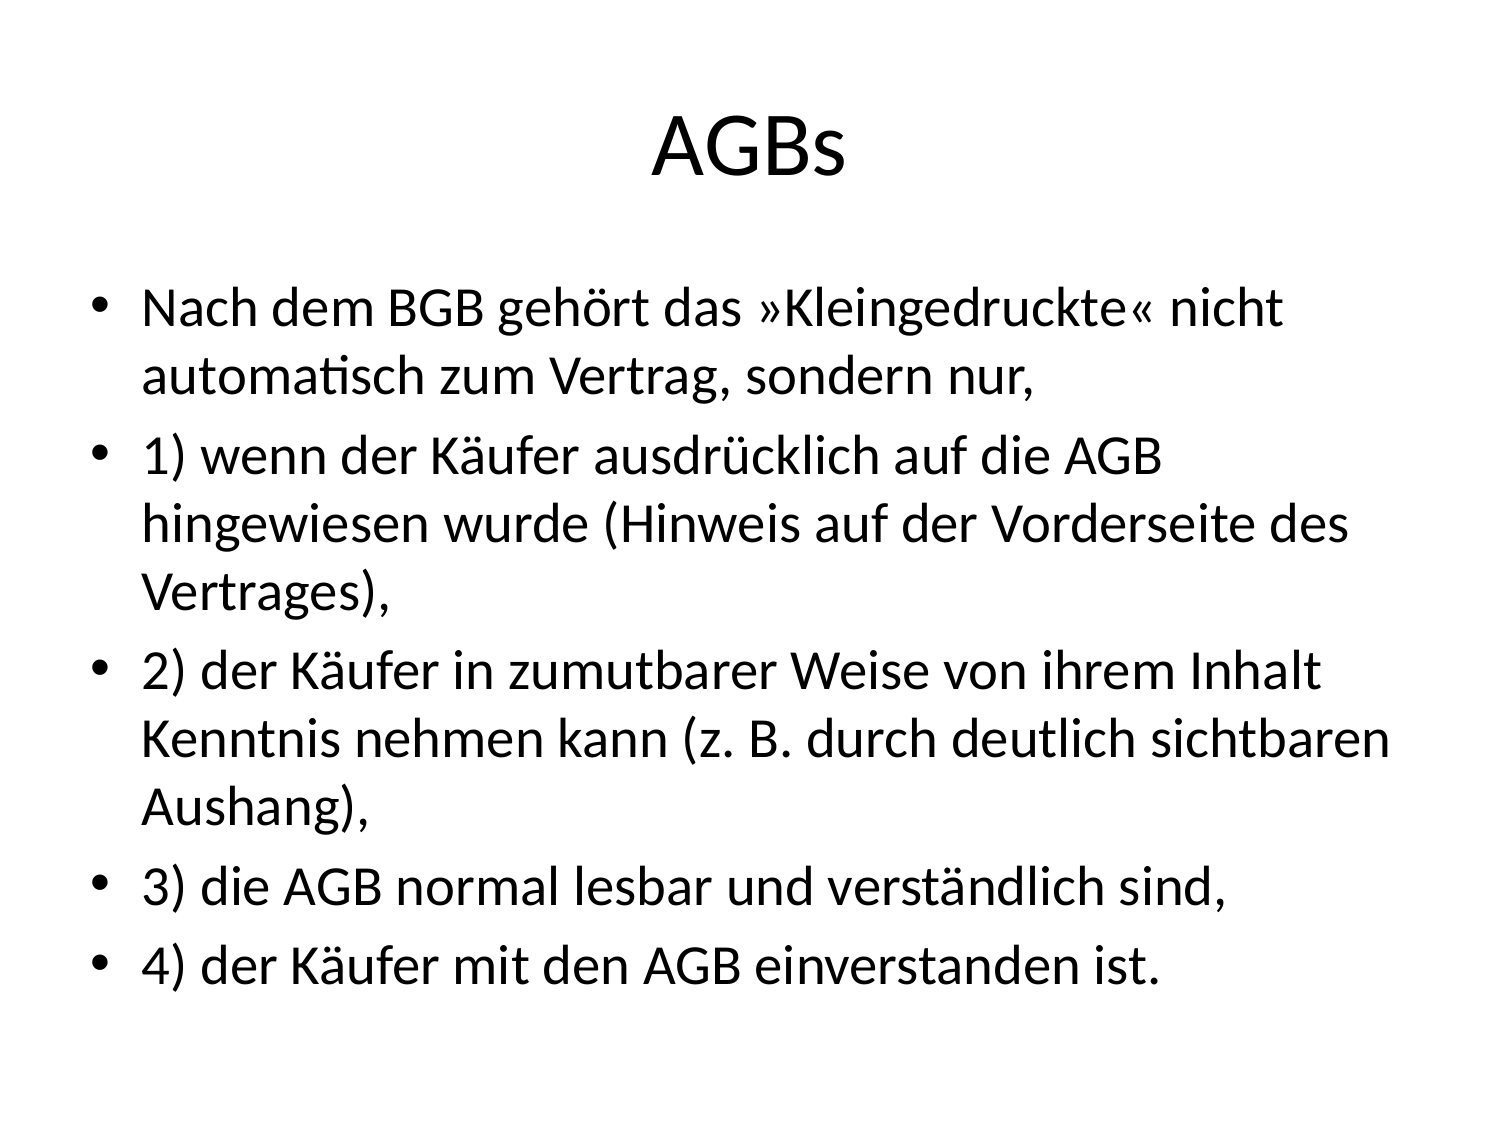

# AGBs
Nach dem BGB gehört das »Kleingedruckte« nicht automatisch zum Vertrag, sondern nur,
1) wenn der Käufer ausdrücklich auf die AGB hingewiesen wurde (Hinweis auf der Vorderseite des Vertrages),
2) der Käufer in zumutbarer Weise von ihrem Inhalt Kenntnis nehmen kann (z. B. durch deutlich sichtbaren Aushang),
3) die AGB normal lesbar und verständlich sind,
4) der Käufer mit den AGB einverstanden ist.